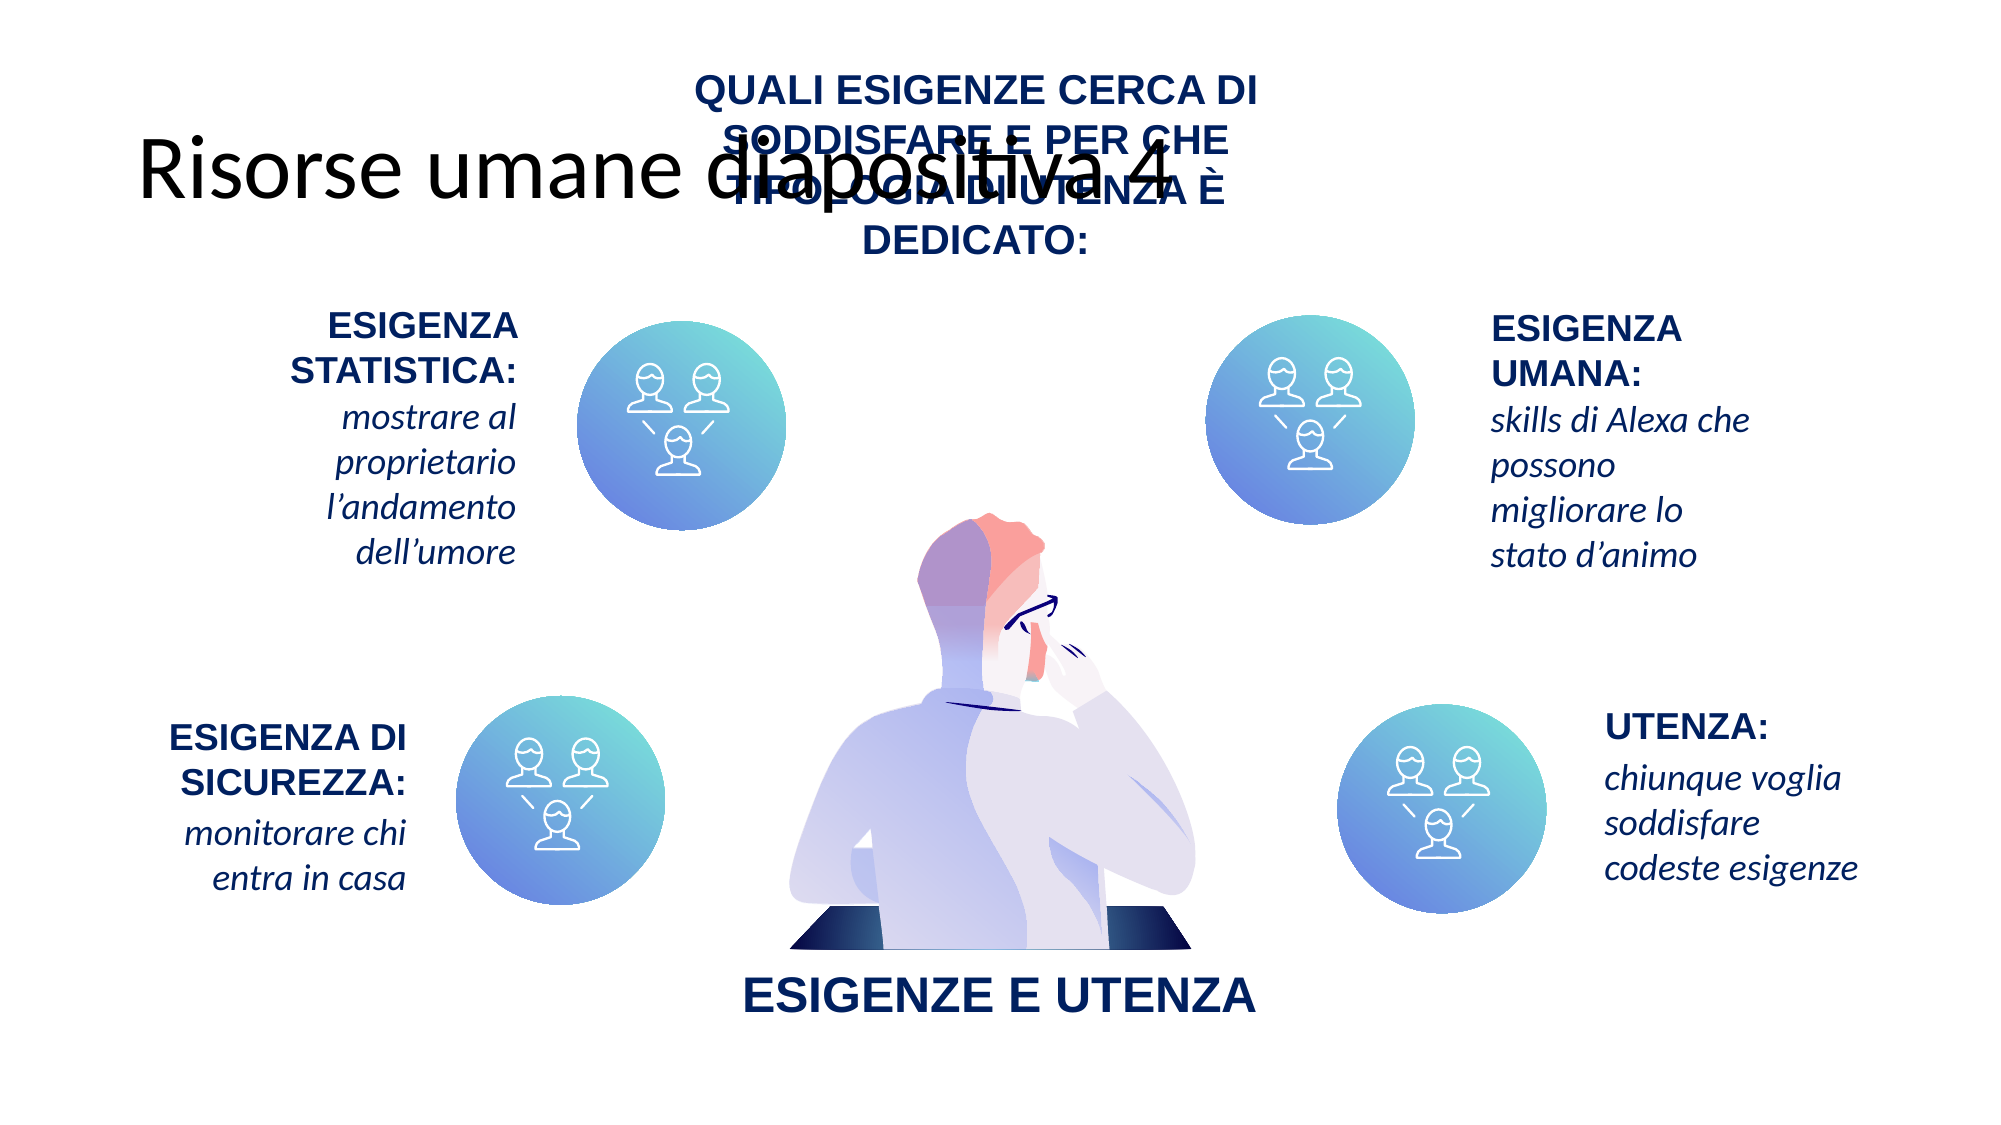

# Risorse umane diapositiva 4
QUALI ESIGENZE CERCA DI SODDISFARE E PER CHE TIPOLOGIA DI UTENZA È DEDICATO:
ESIGENZA STATISTICA:
mostrare al proprietario l’andamento dell’umore
ESIGENZA UMANA:
skills di Alexa che possono migliorare lo stato d’animo

UTENZA:
chiunque voglia soddisfare codeste esigenze
ESIGENZA DI SICUREZZA:
monitorare chi entra in casa
ESIGENZE E UTENZA